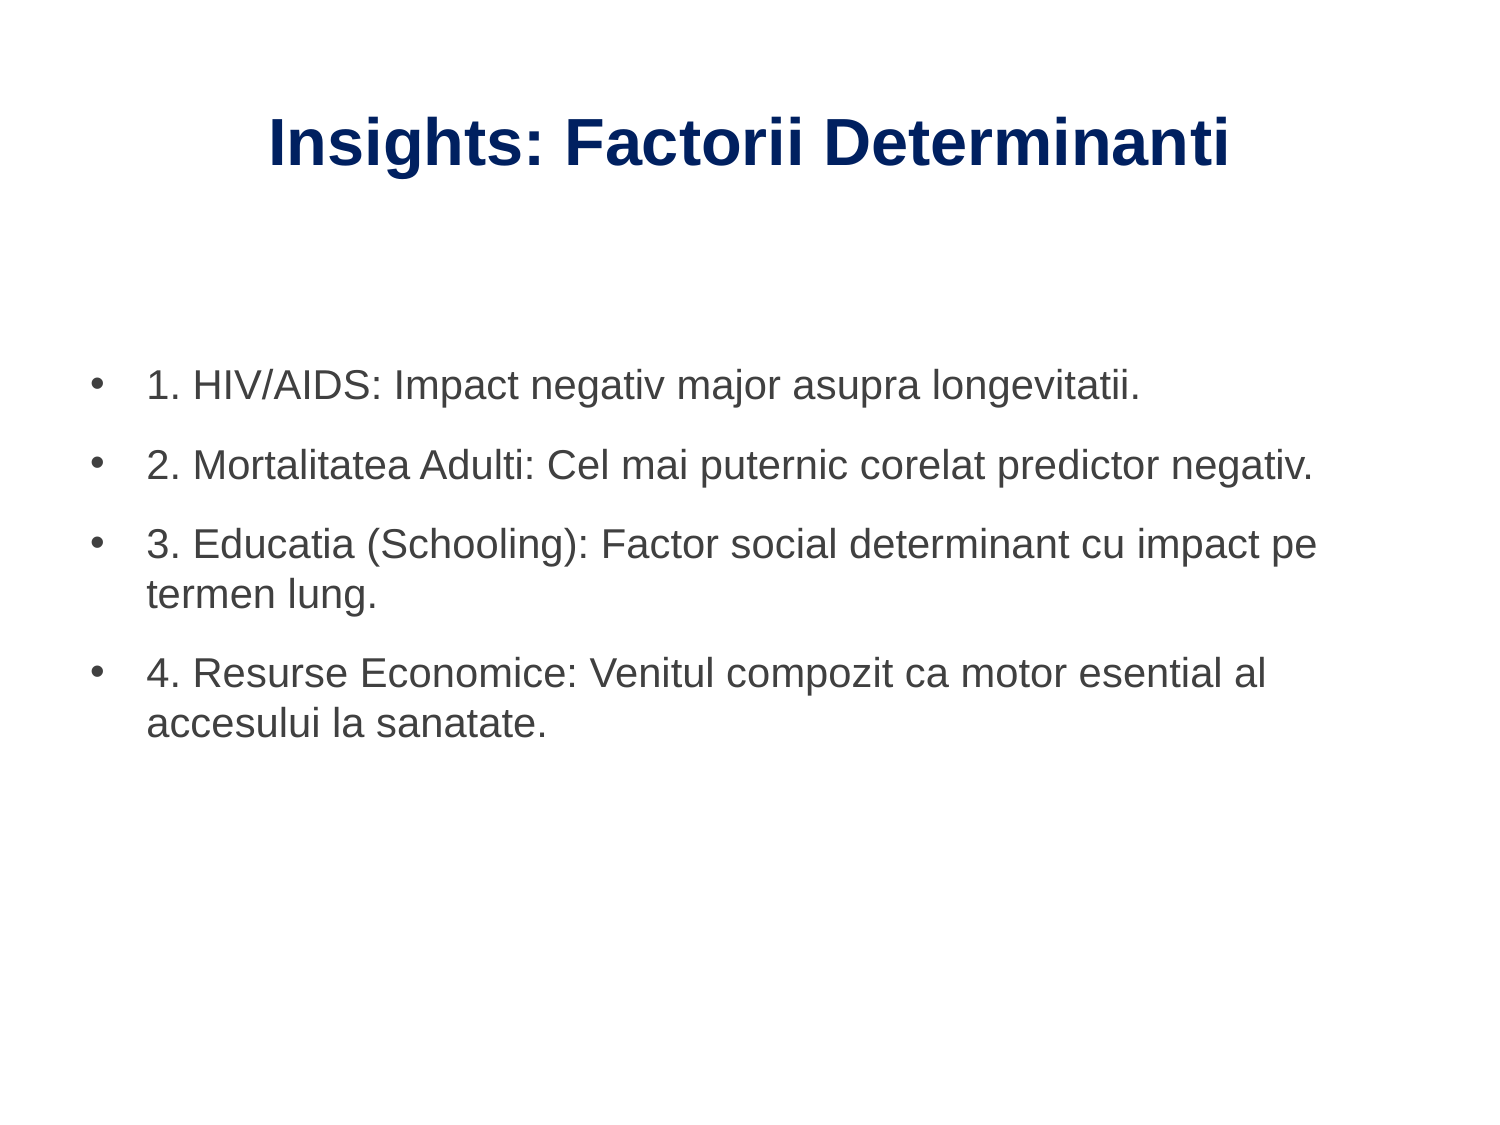

# Insights: Factorii Determinanti

1. HIV/AIDS: Impact negativ major asupra longevitatii.
2. Mortalitatea Adulti: Cel mai puternic corelat predictor negativ.
3. Educatia (Schooling): Factor social determinant cu impact pe termen lung.
4. Resurse Economice: Venitul compozit ca motor esential al accesului la sanatate.